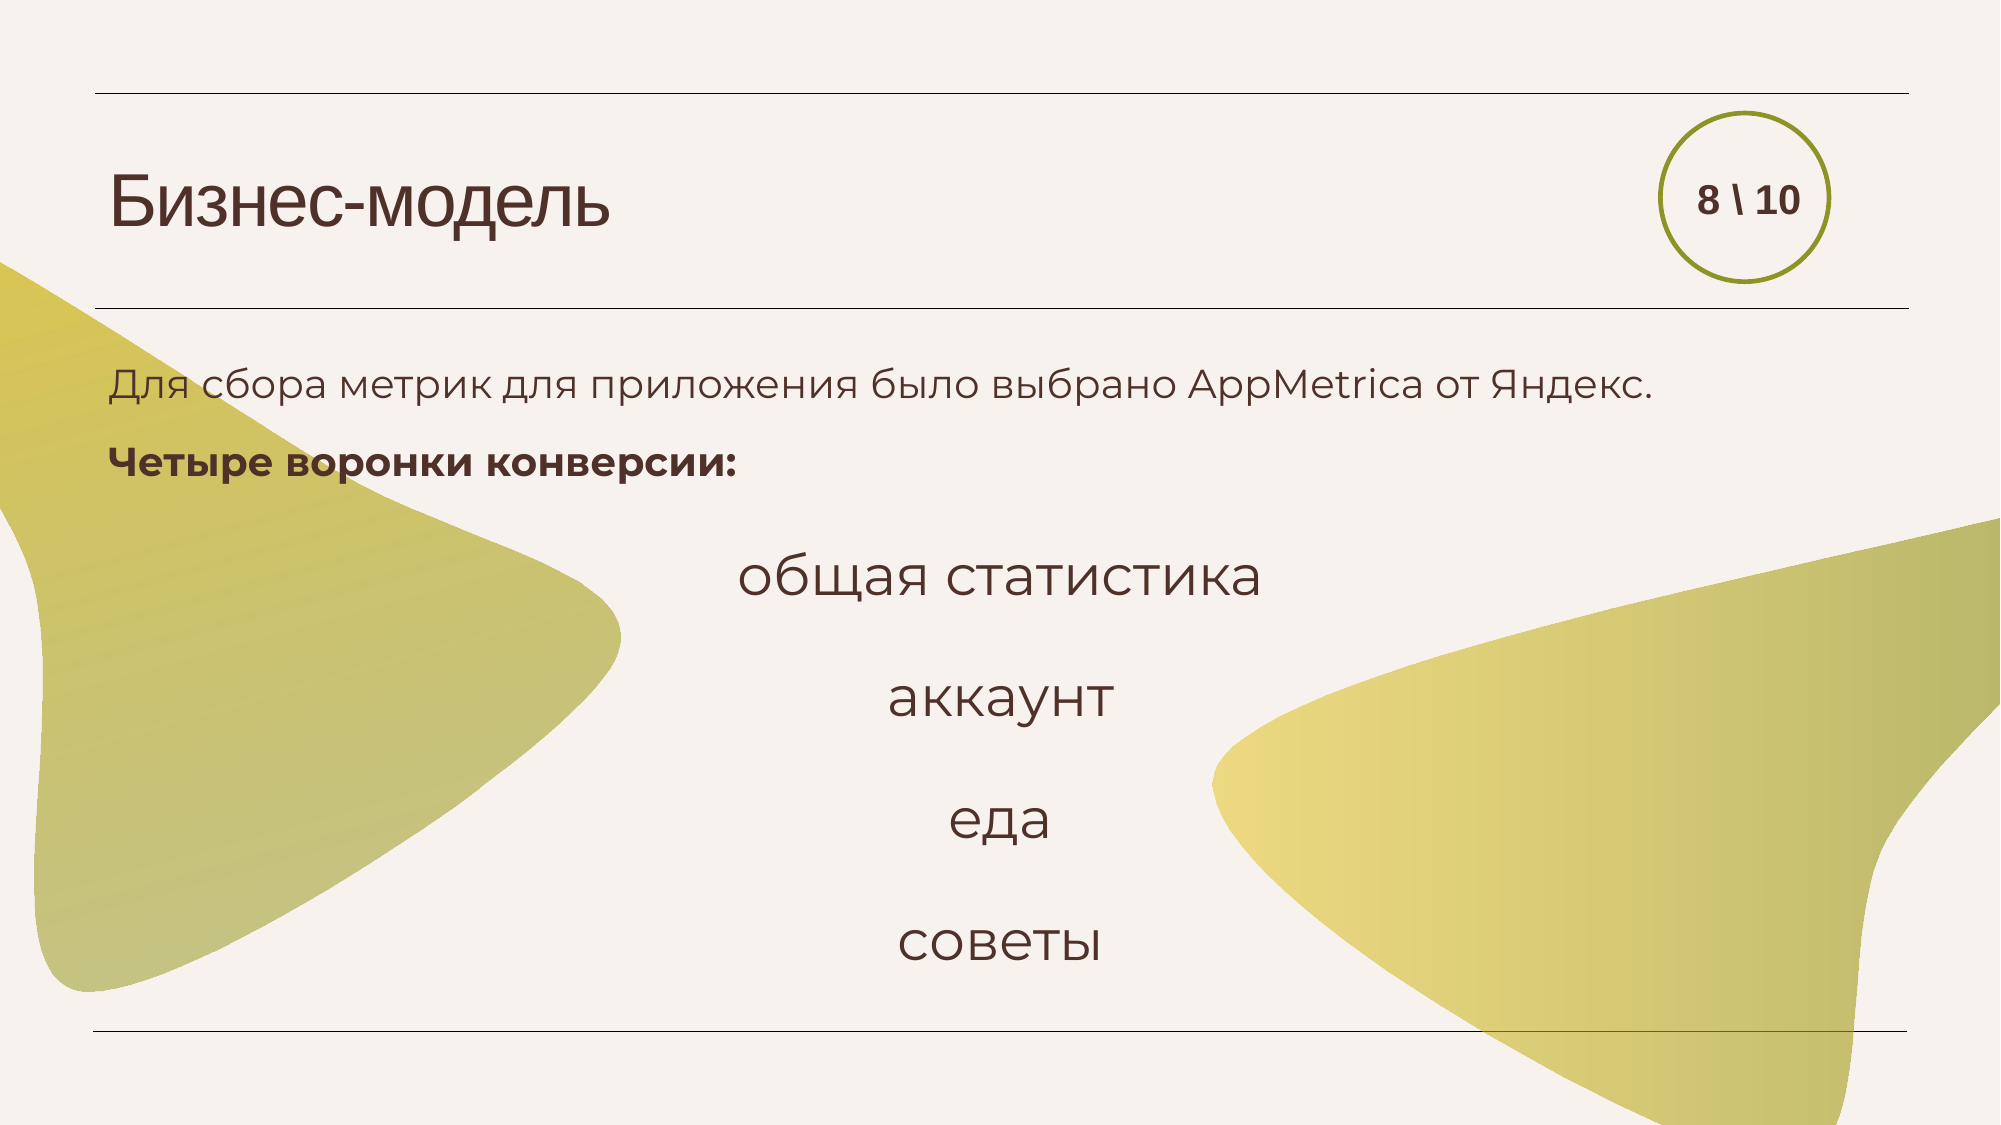

# Бизнес-модель

8 \ 10
Для сбора метрик для приложения было выбрано AppMetrica от Яндекс.
Четыре воронки конверсии:
общая статистика
аккаунт
еда
советы